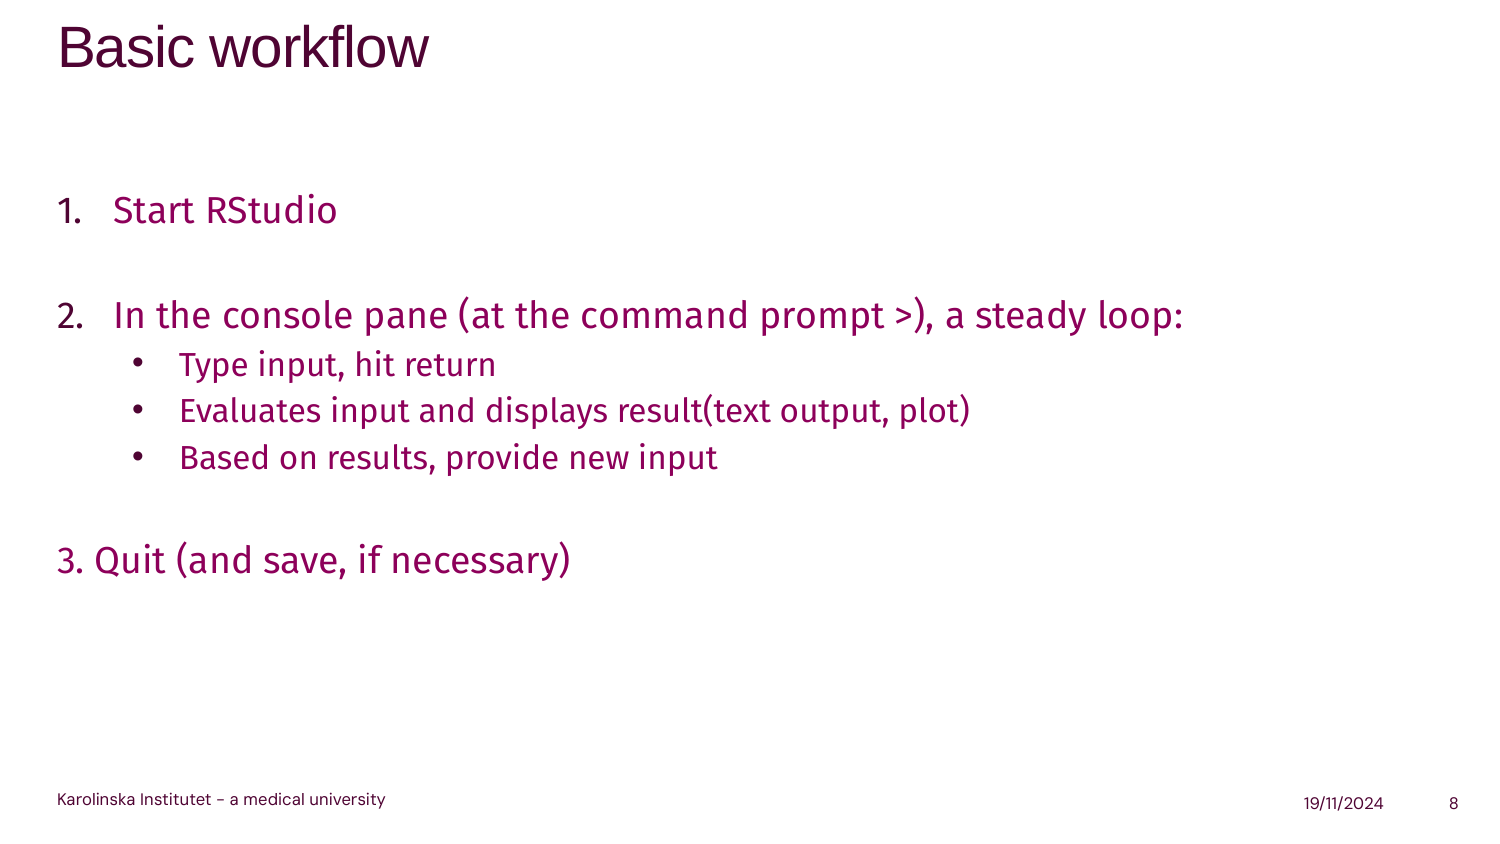

# Basic workflow

Start RStudio

In the console pane (at the command prompt >), a steady loop:
Type input, hit return
Evaluates input and displays result(text output, plot)
Based on results, provide new input

3. Quit (and save, if necessary)

19/11/2024
8
Karolinska Institutet - a medical university